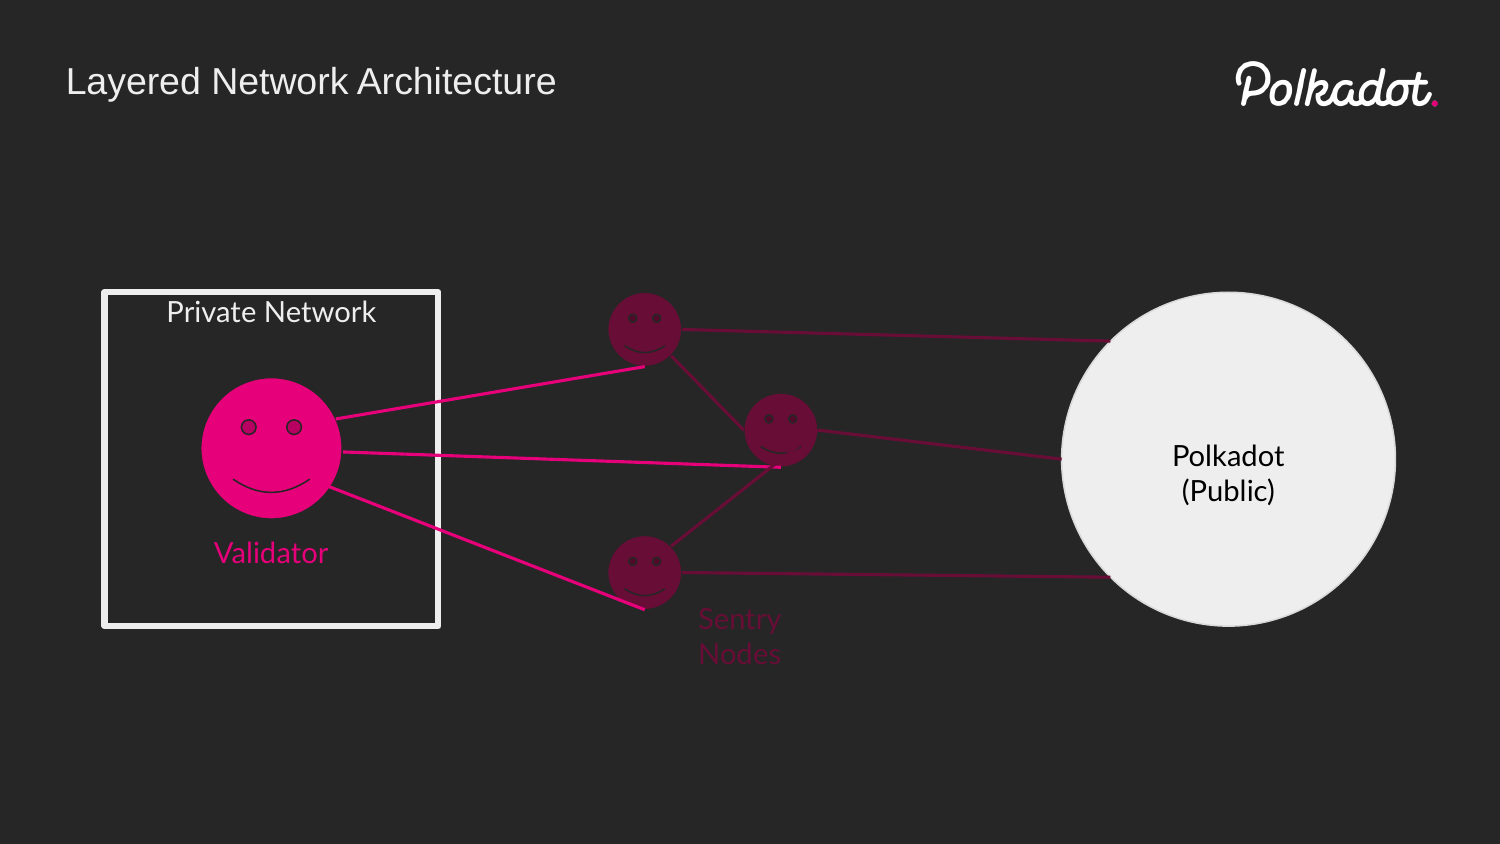

Layered Network Architecture
Private Network

Polkadot
(Public)
Validator

Sentry Nodes